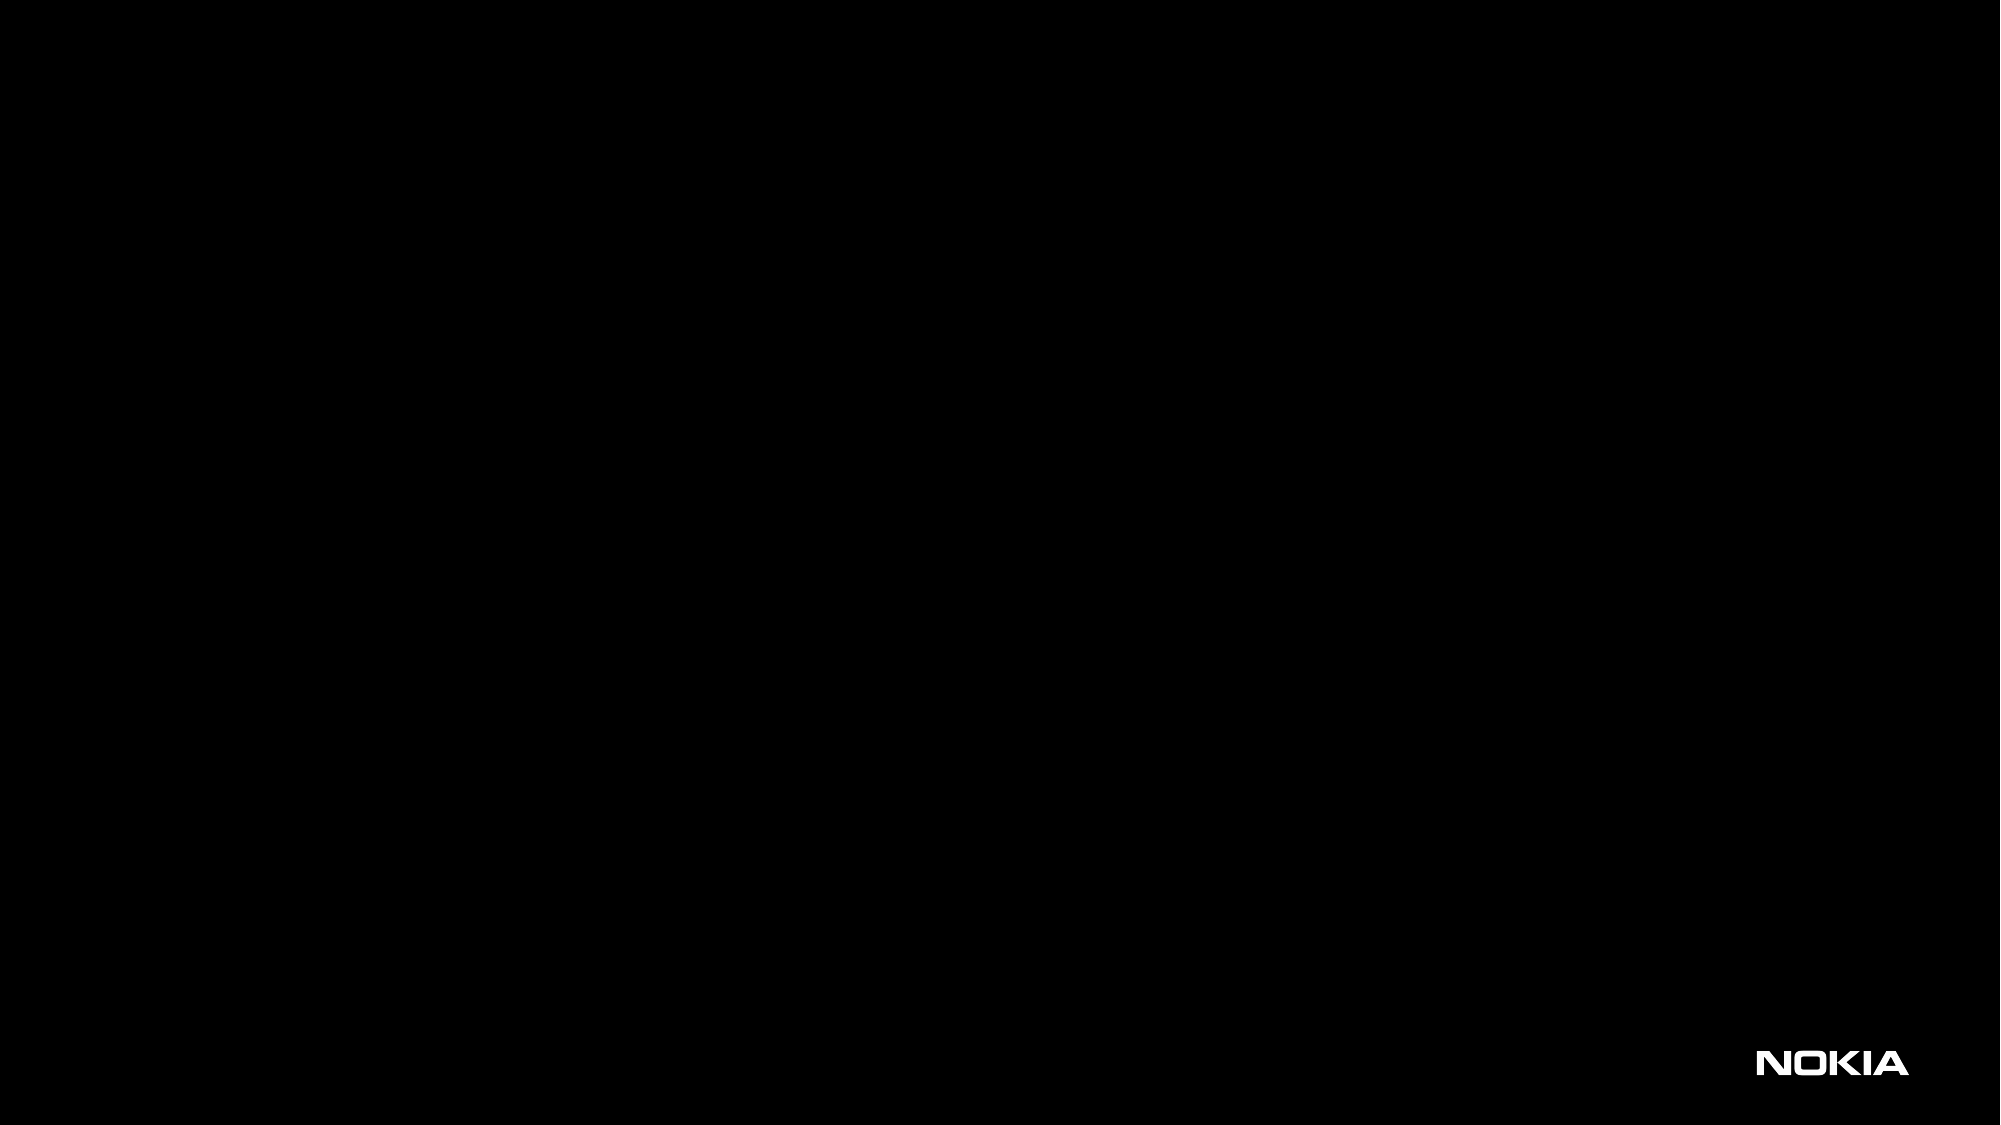

NPC Deployment Preparation cont..
   Network creation:

  Use below mentioned command from undercloud hypervisor in order to perform network and Subnet creation

Command:
Network creation
neutron net-create G-5GSAKANSHI-VL1057-NPCData-ExtOAM --provider:network_type vlan --provider:physical_network physnet0 --provider:segmentation_id 1057

Subnet creation
  neutron subnet-create --name G-5GSAKANSHI-VL1057-NPCData-ExtOAM_Subnet --gateway 10.16.26.206 G-5GSAKANSHI-VL1057-NPCData-ExtOAM 10.16.26.192/28

 Use these two commands for all the networks mentioned in the IP sheet.